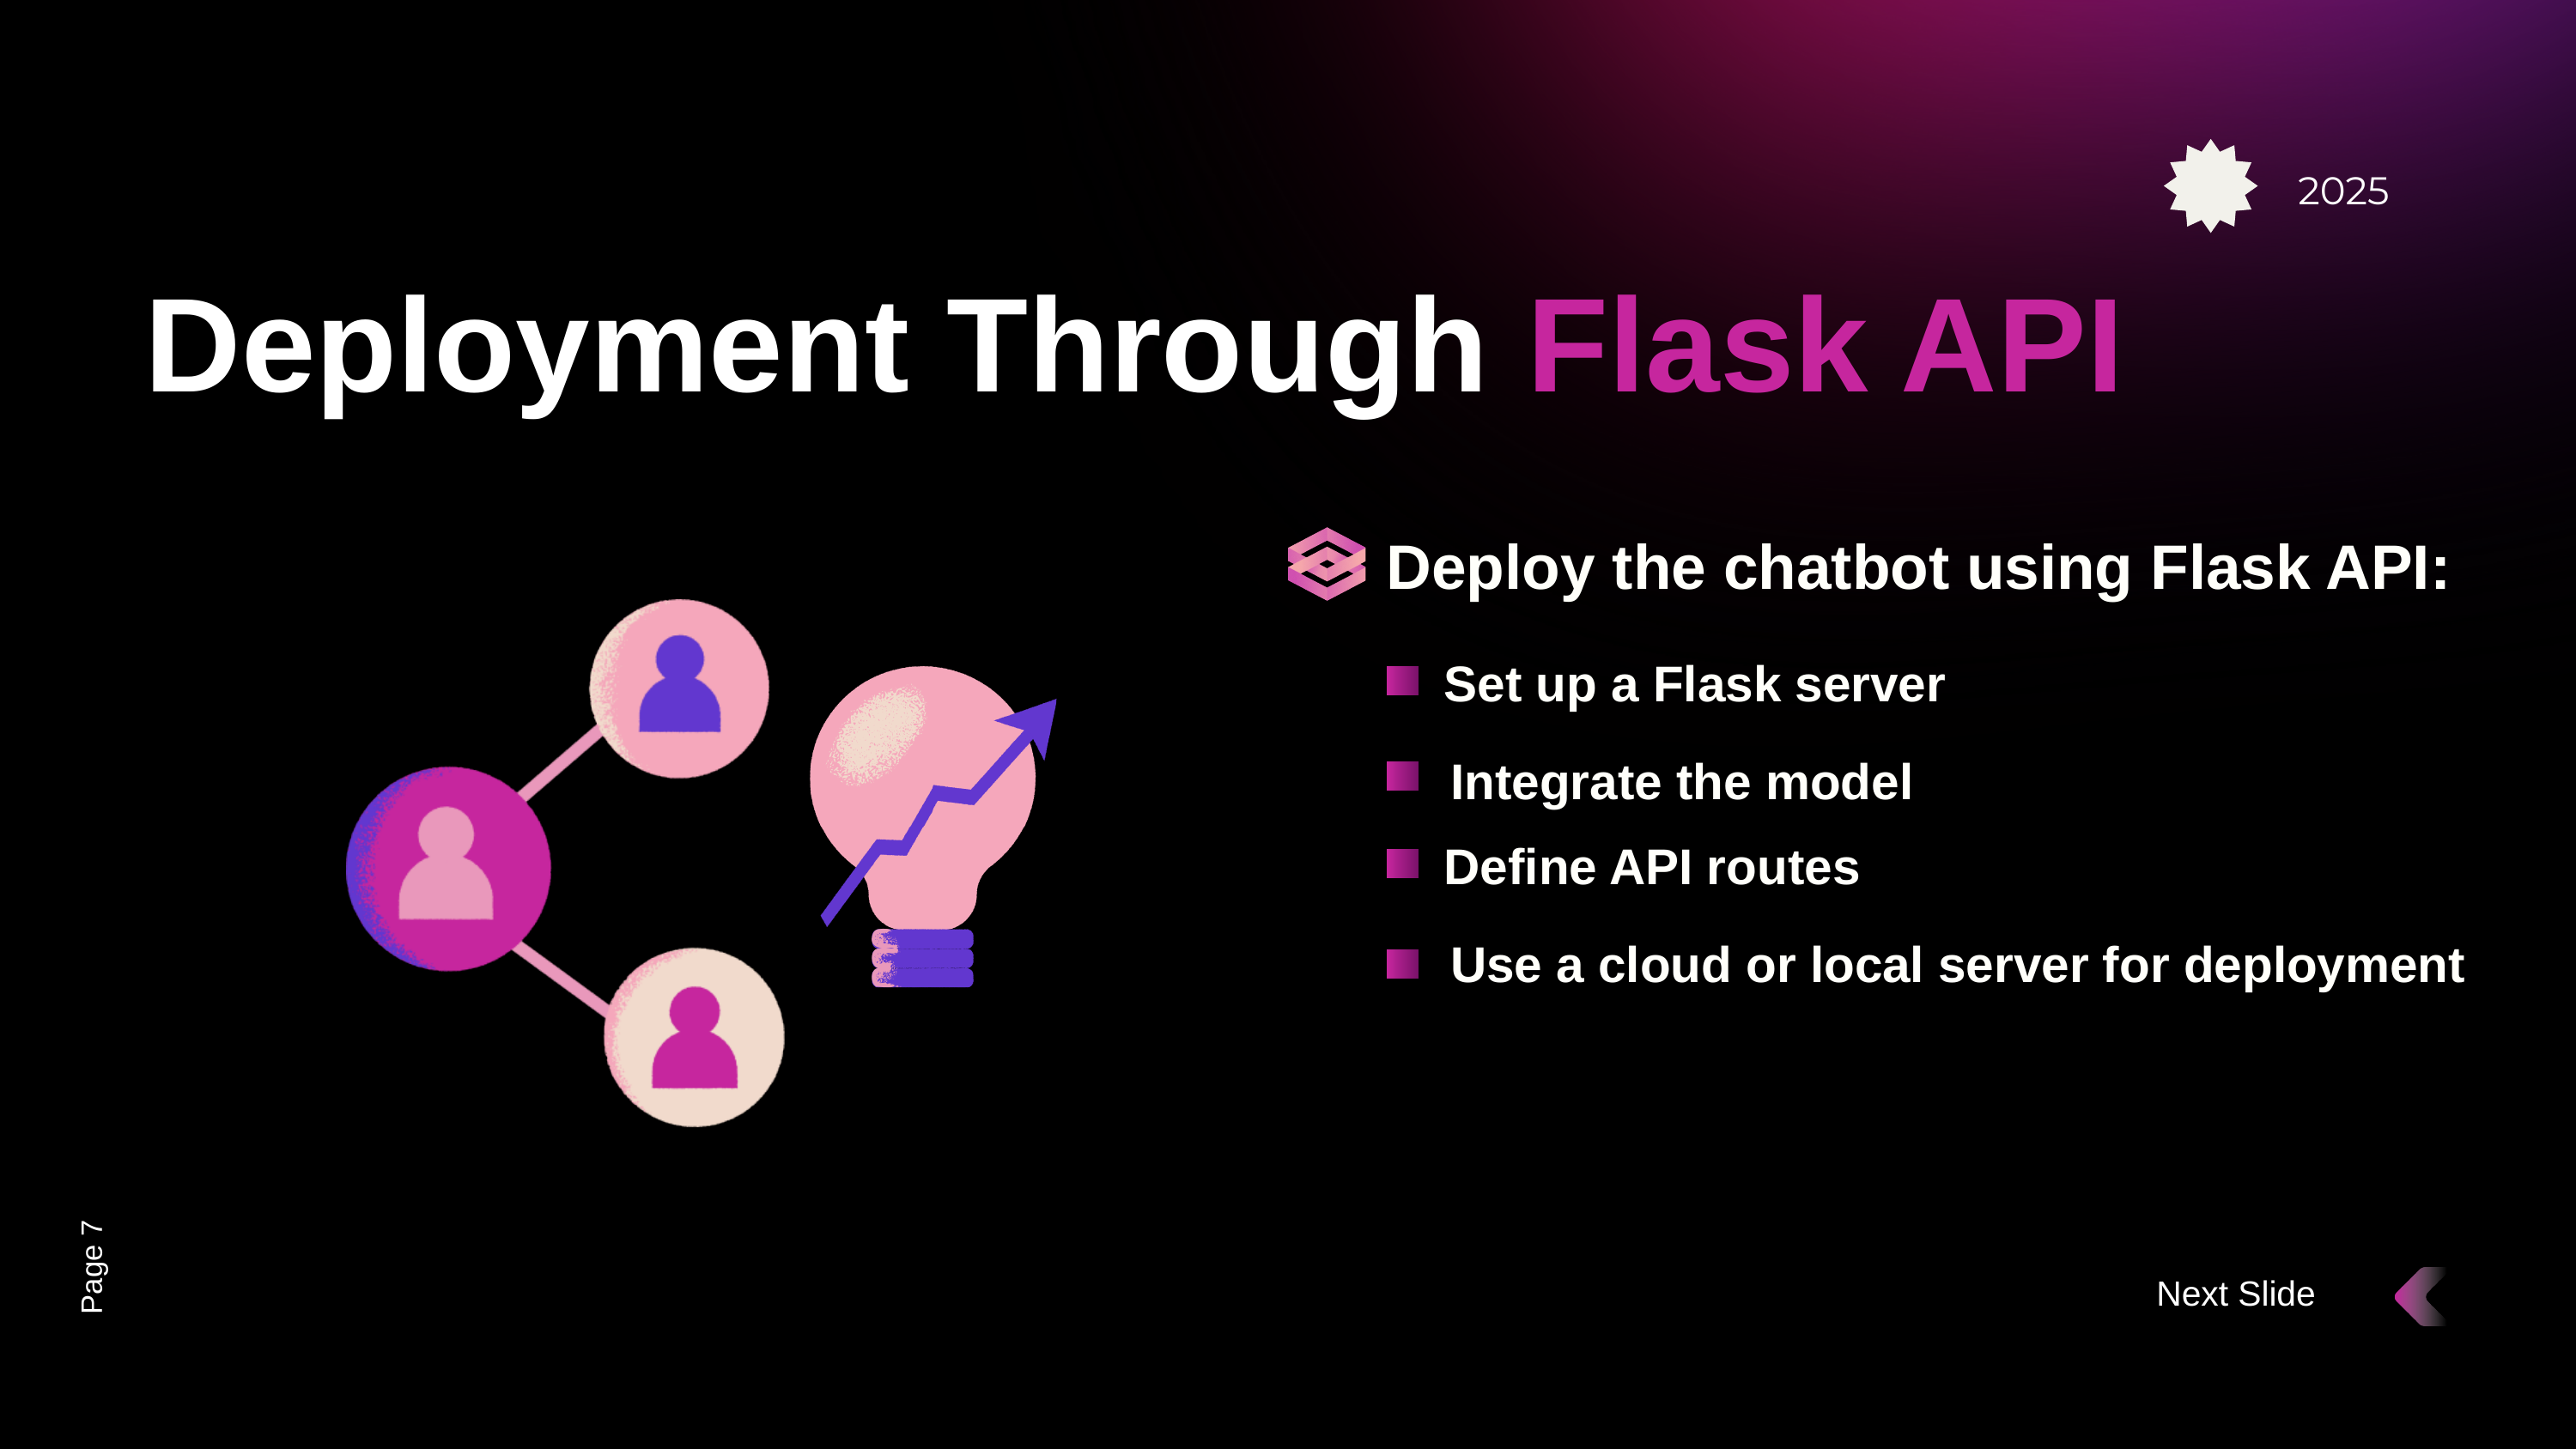

2025
Deployment Through Flask API
Deploy the chatbot using Flask API:

Set up a Flask server

Integrate the model

Define API routes

Use a cloud or local server for deployment

Page 7

Next Slide